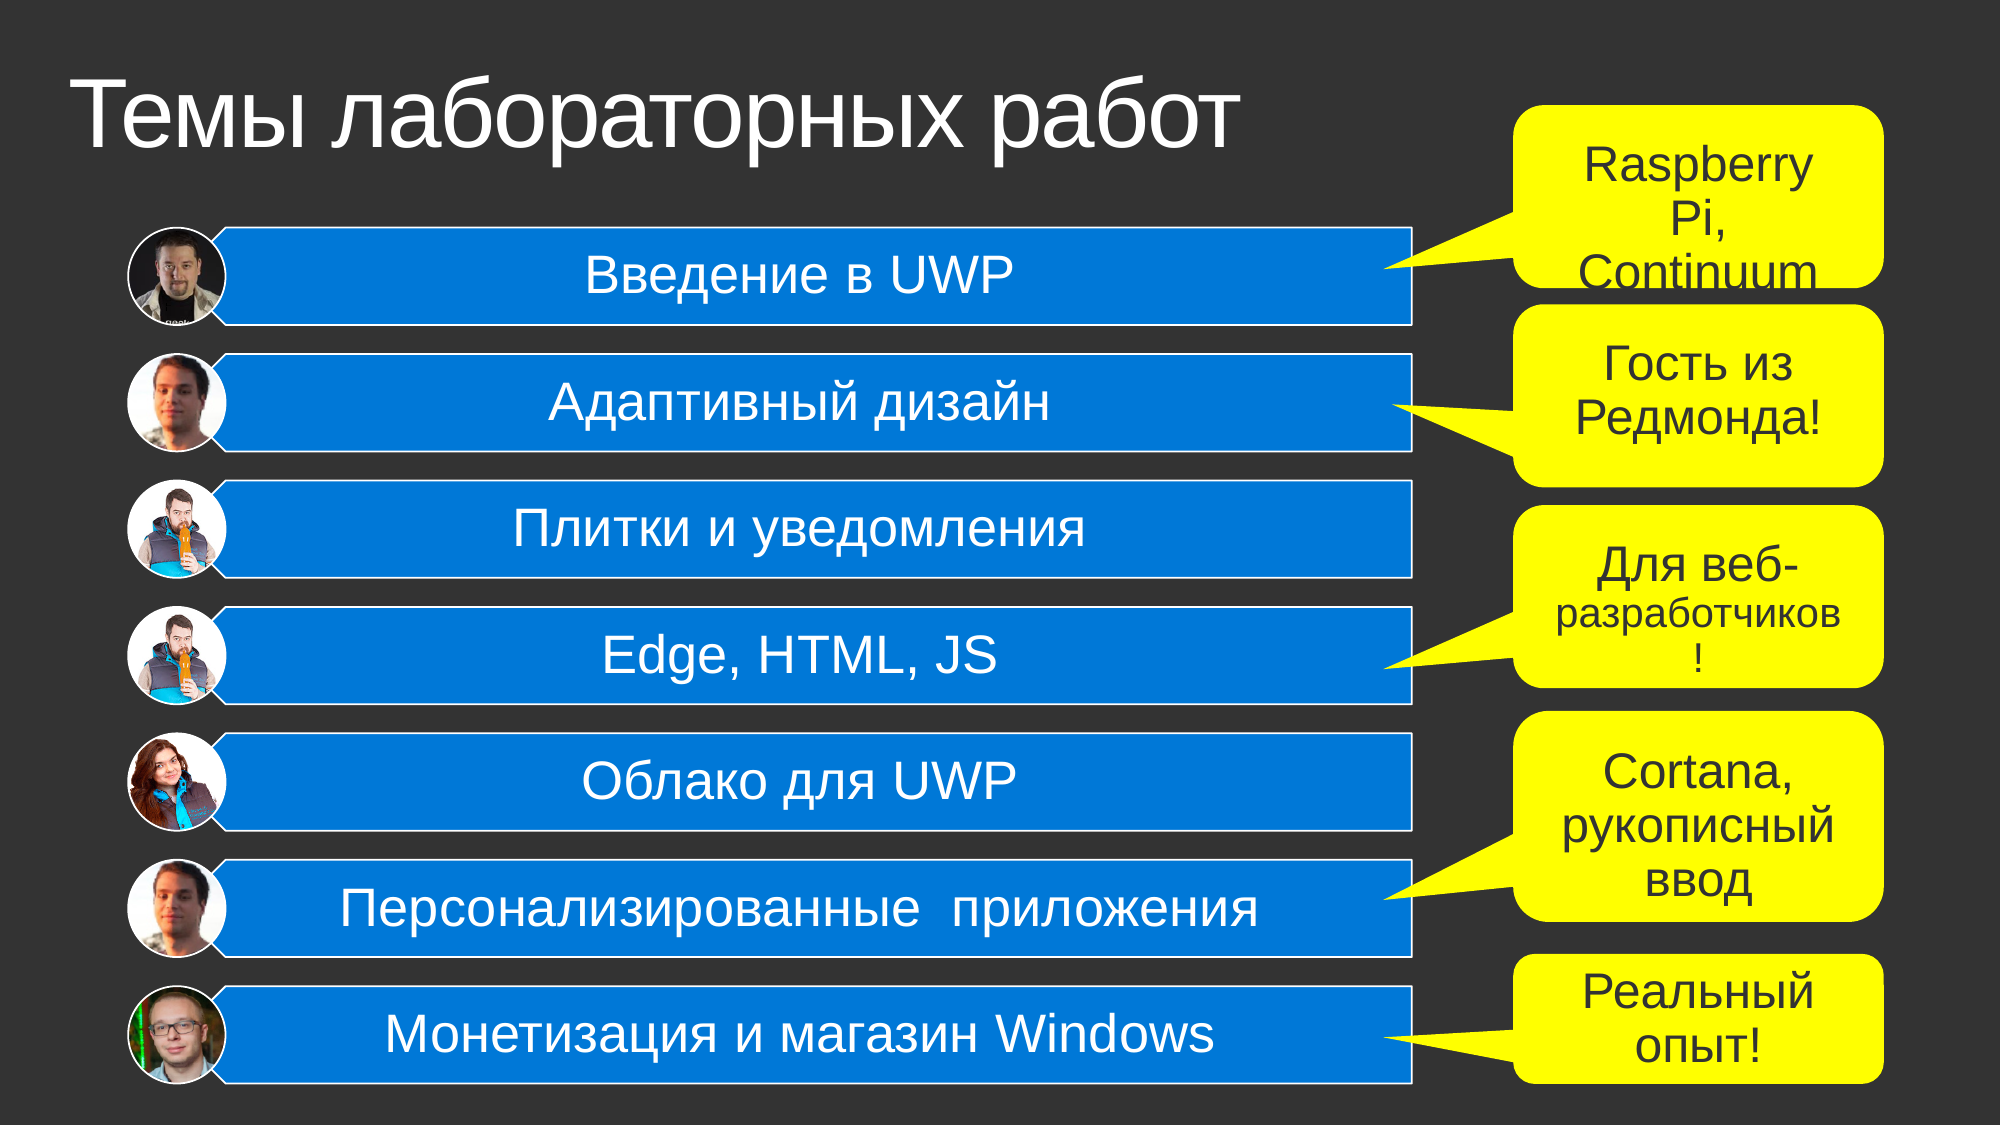

# Темы лабораторных работ
Raspberry Pi, Continuum
Введение в UWP
Адаптивный дизайн
Плитки и уведомления
Edge, HTML, JS
Облако для UWP
Персонализированные  приложения
Монетизация и магазин Windows
Гость из Редмонда!
Для веб-разработчиков!
Cortana, рукописный ввод
Реальный опыт!